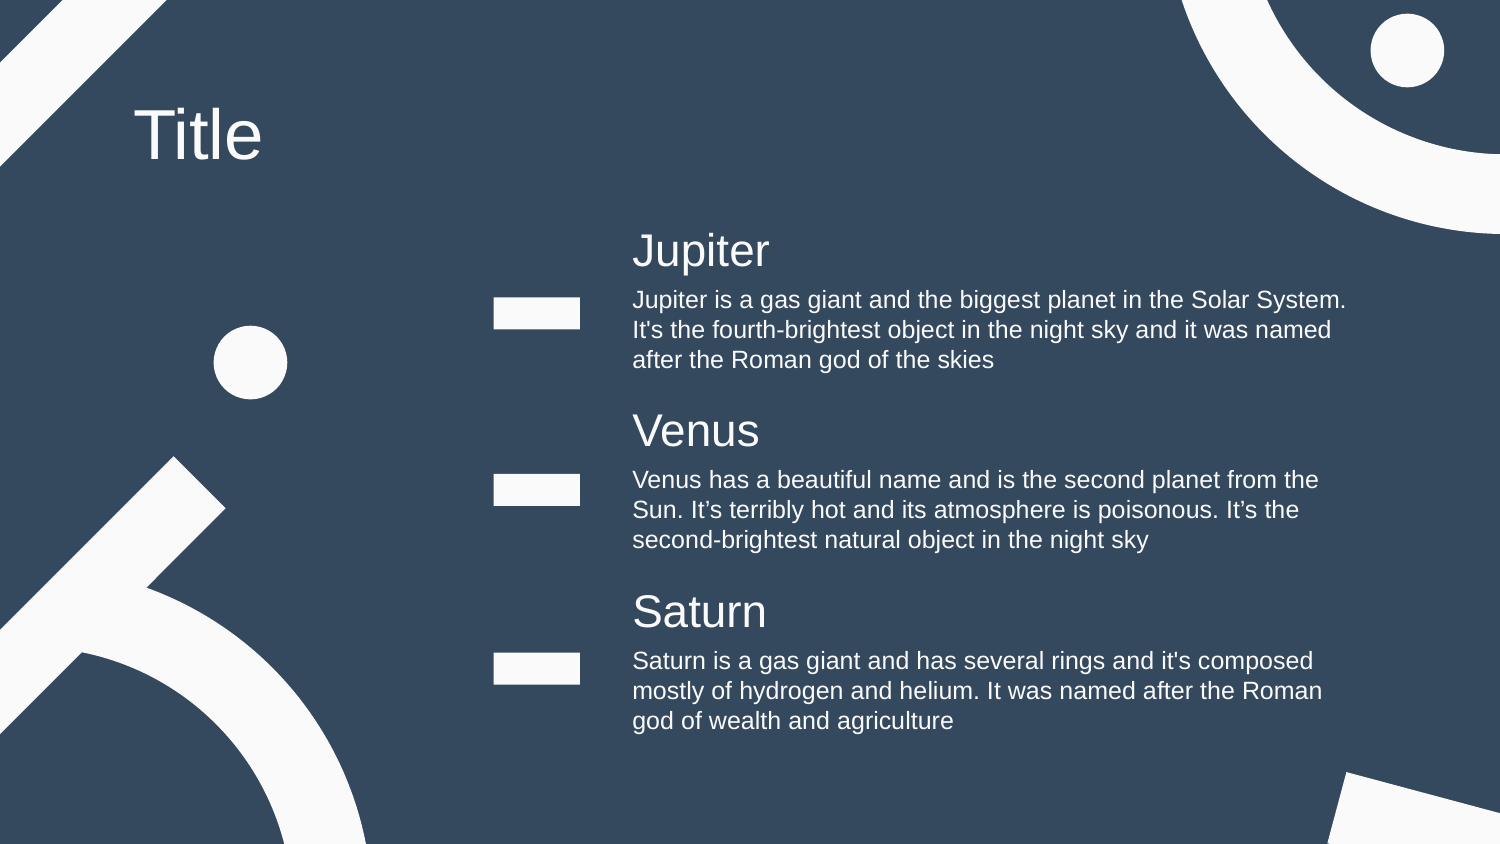

# Title
Jupiter
Jupiter is a gas giant and the biggest planet in the Solar System. It's the fourth-brightest object in the night sky and it was named after the Roman god of the skies

Venus
Venus has a beautiful name and is the second planet from the Sun. It’s terribly hot and its atmosphere is poisonous. It’s the second-brightest natural object in the night sky

Saturn
Saturn is a gas giant and has several rings and it's composed mostly of hydrogen and helium. It was named after the Roman god of wealth and agriculture